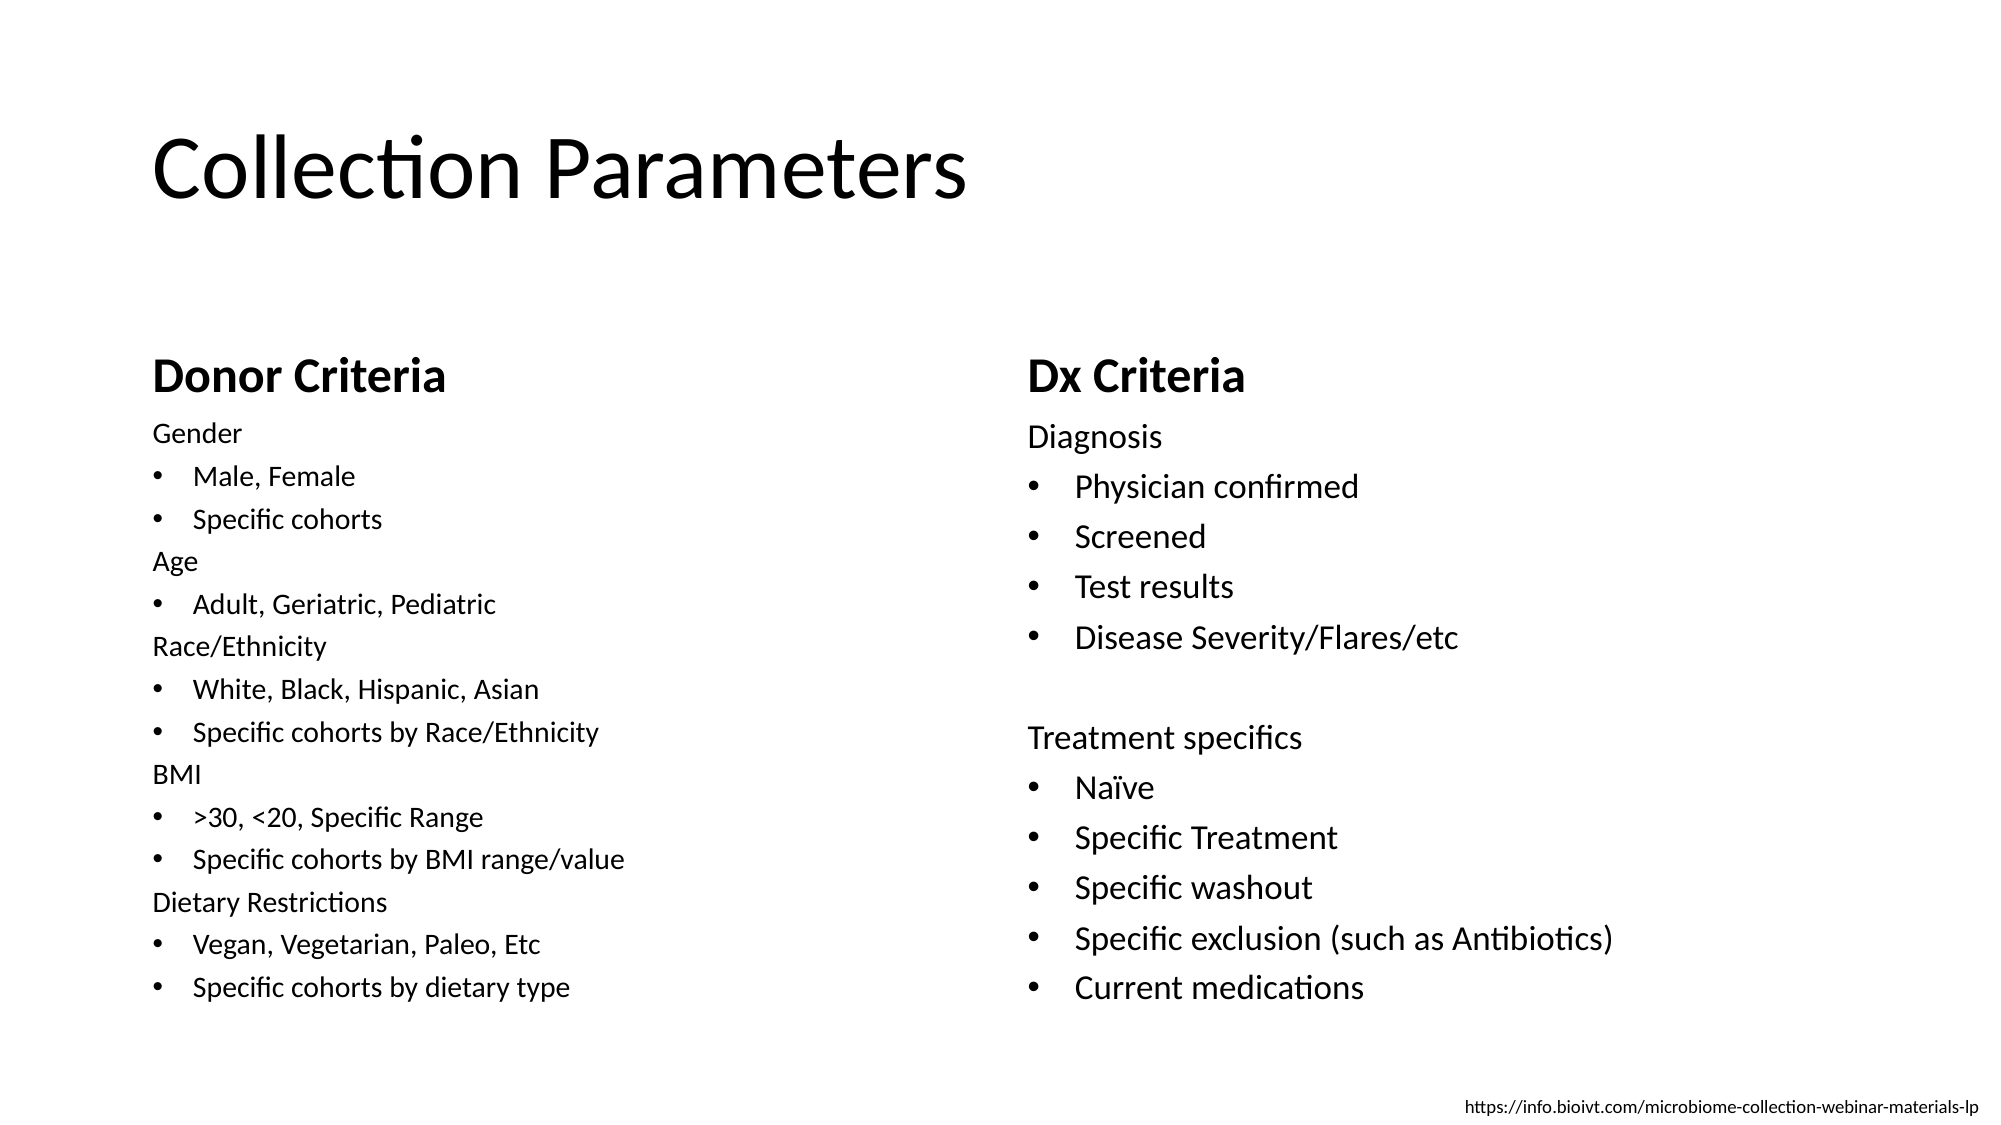

# Collection Parameters
Donor Criteria
Dx Criteria
Gender
Male, Female
Specific cohorts
Age
Adult, Geriatric, Pediatric
Race/Ethnicity
White, Black, Hispanic, Asian
Specific cohorts by Race/Ethnicity
BMI
>30, <20, Specific Range
Specific cohorts by BMI range/value
Dietary Restrictions
Vegan, Vegetarian, Paleo, Etc
Specific cohorts by dietary type

Diagnosis
Physician confirmed
Screened
Test results
Disease Severity/Flares/etc

Treatment specifics
Naïve
Specific Treatment
Specific washout
Specific exclusion (such as Antibiotics)
Current medications

https://info.bioivt.com/microbiome-collection-webinar-materials-lp